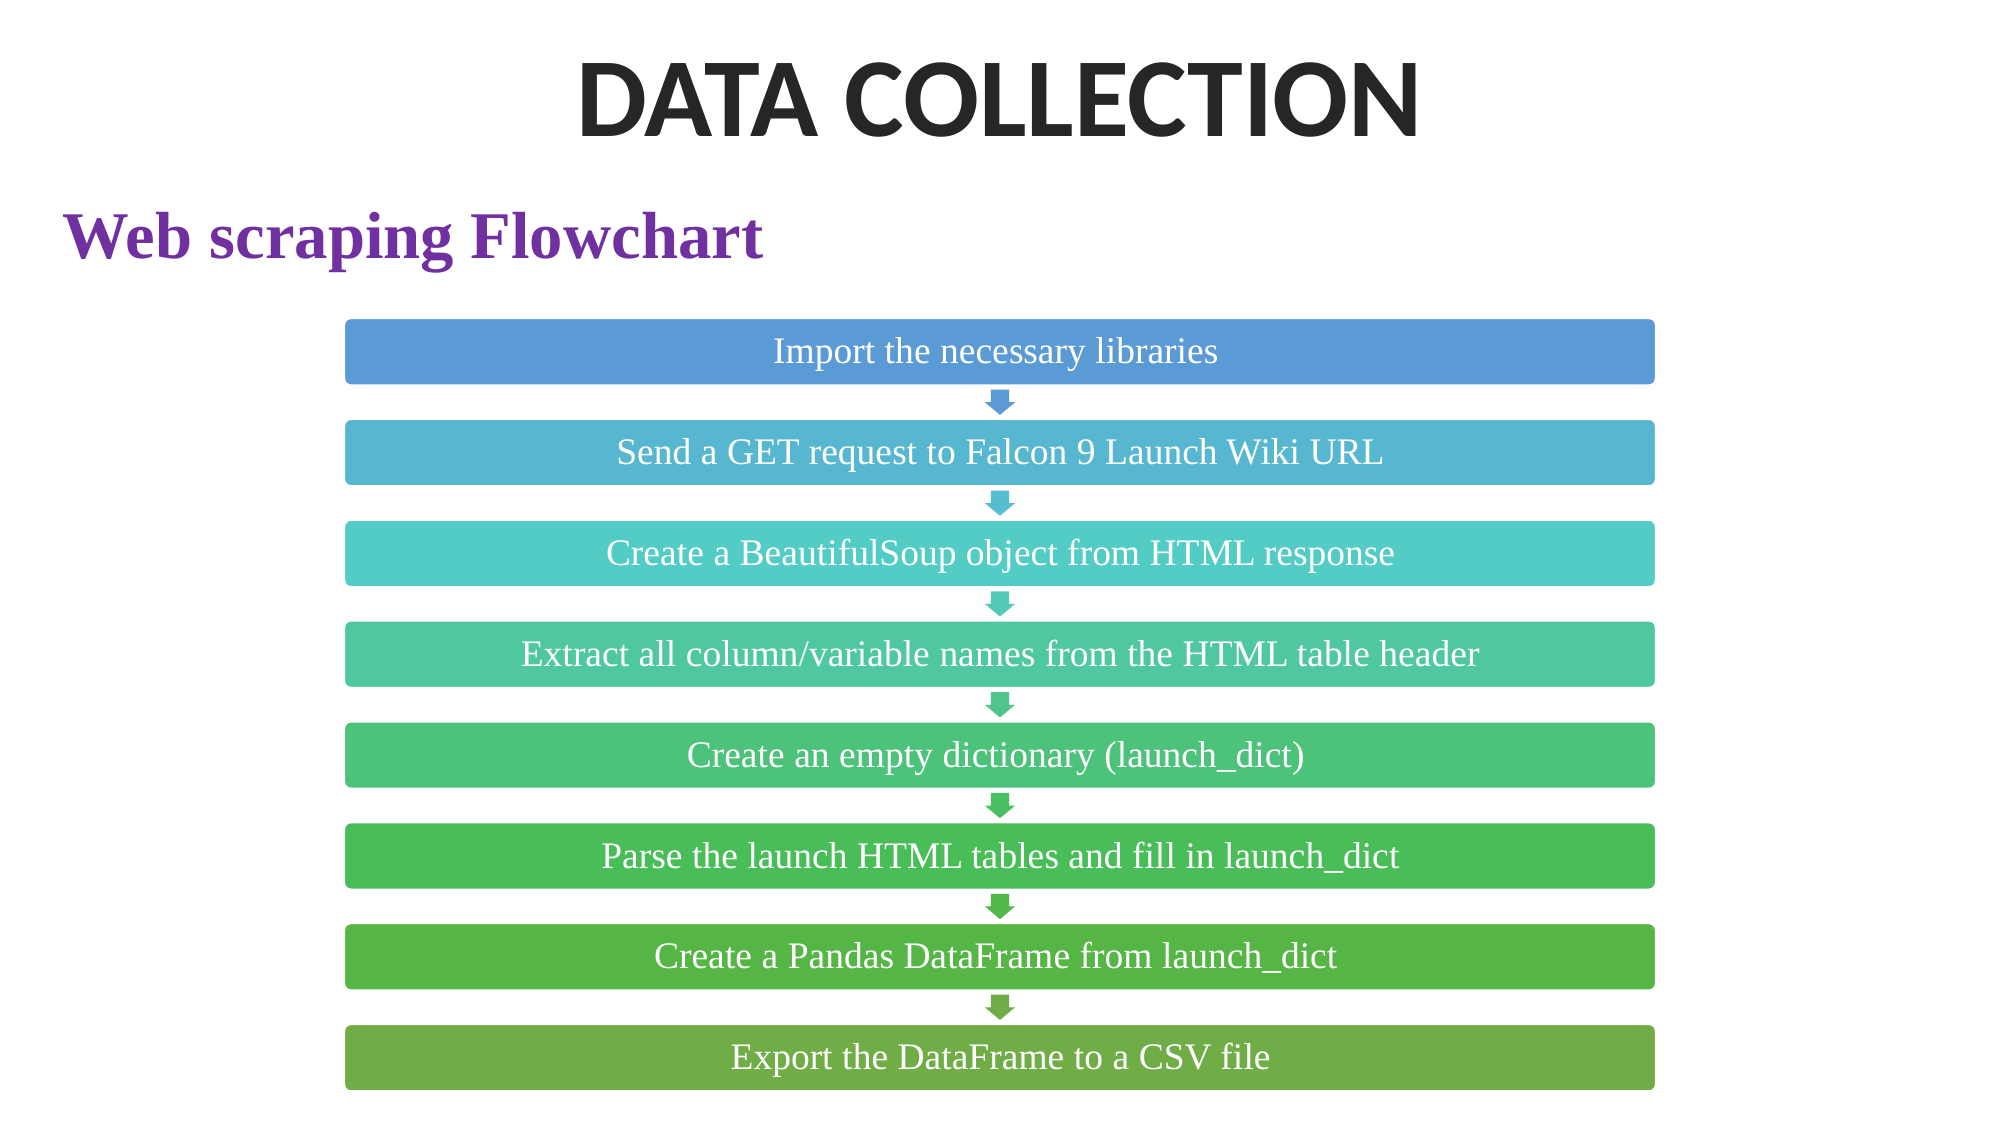

DATA COLLECTION
Web scraping Flowchart
Import the necessary libraries

Send a GET request to Falcon 9 Launch Wiki URL

Create a BeautifulSoup object from HTML response

Extract all column/variable names from the HTML table header

Create an empty dictionary (launch_dict)

Parse the launch HTML tables and fill in launch_dict

Create a Pandas DataFrame from launch_dict

Export the DataFrame to a CSV file